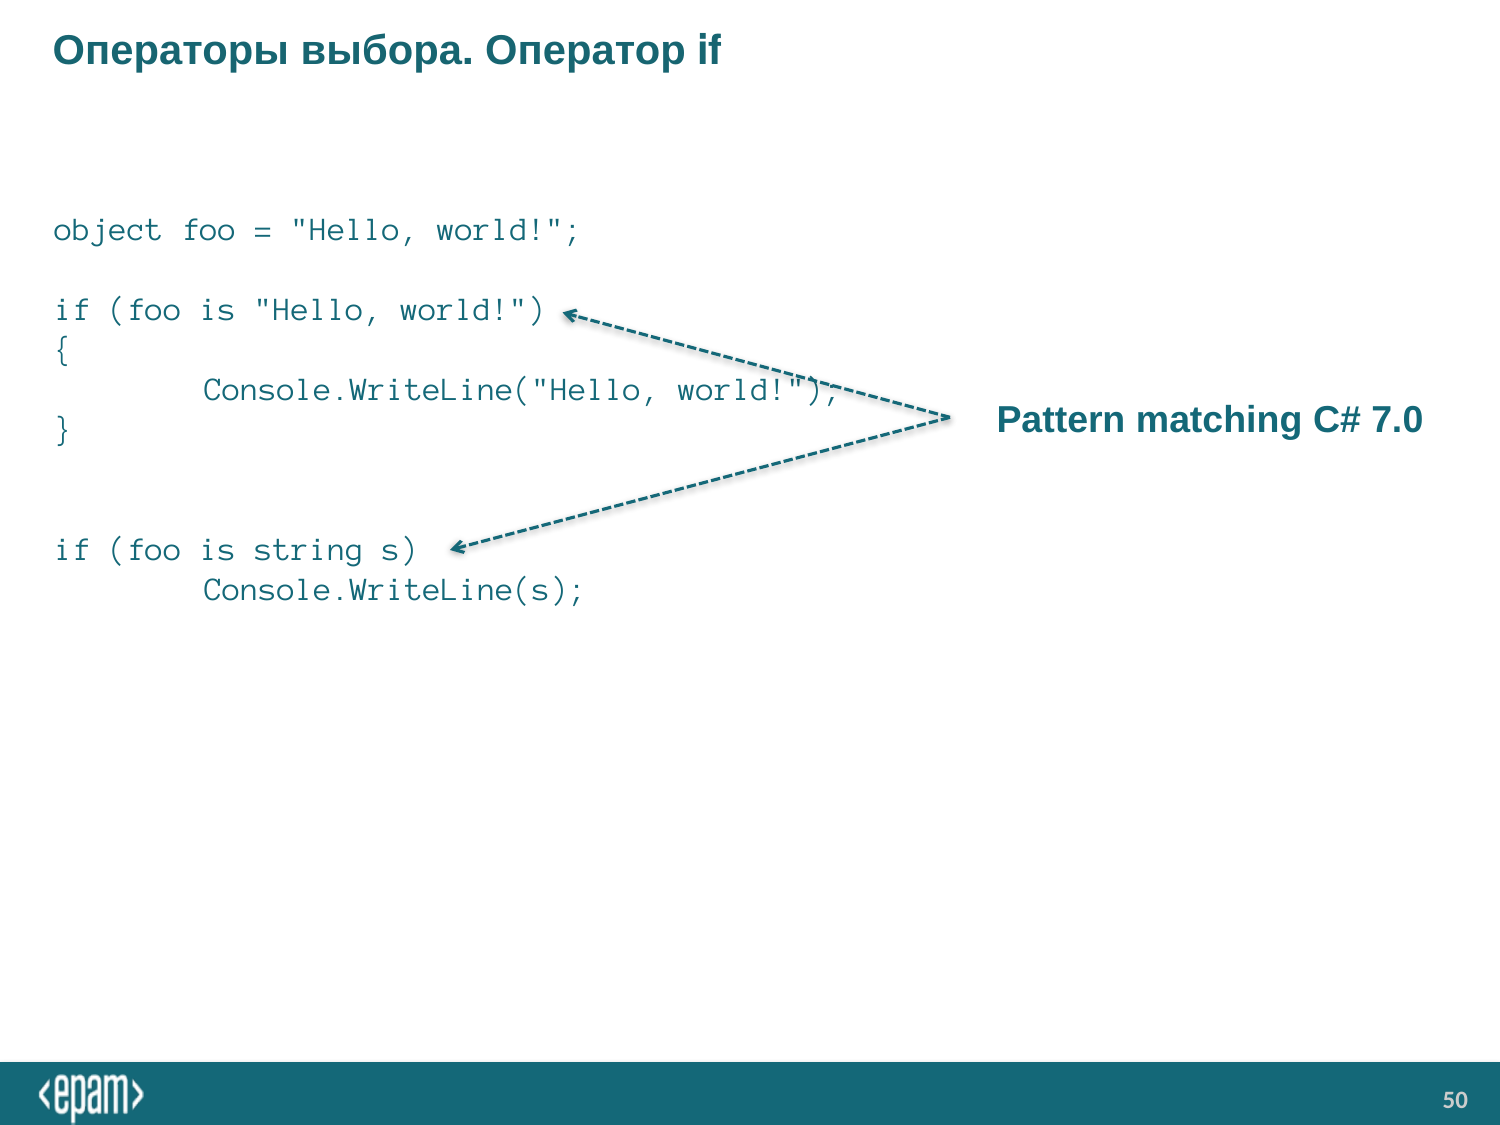

# Операторы выбора. Оператор if
object foo = "Hello, world!";

if (foo is "Hello, world!")
{
	Console.WriteLine("Hello, world!");
}

if (foo is string s)
	Console.WriteLine(s);
 Pattern matching C# 7.0